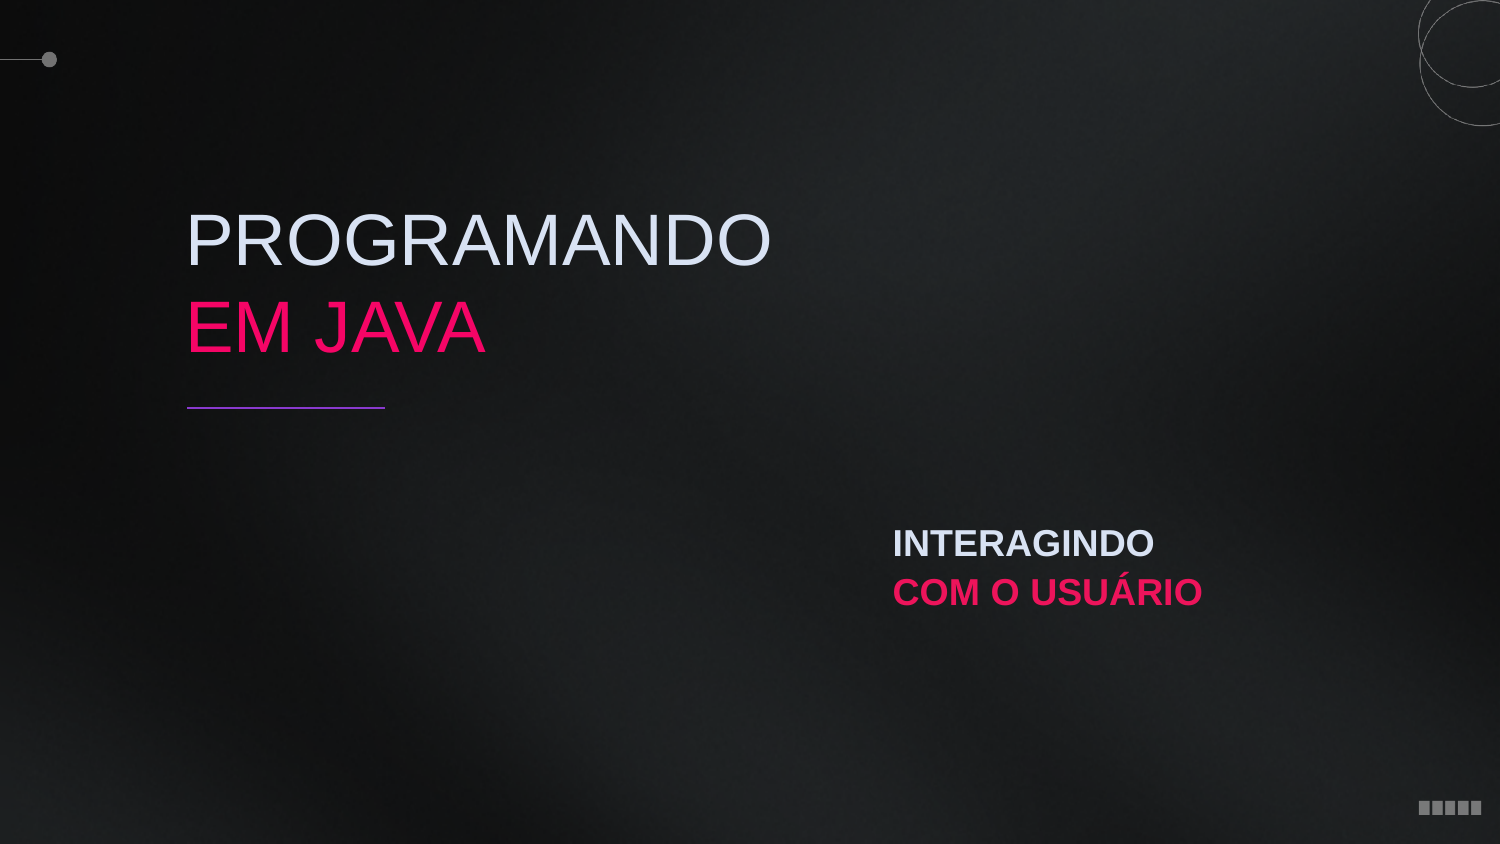

PROGRAMANDO
EM JAVA
INTERAGINDO
COM O USUÁRIO